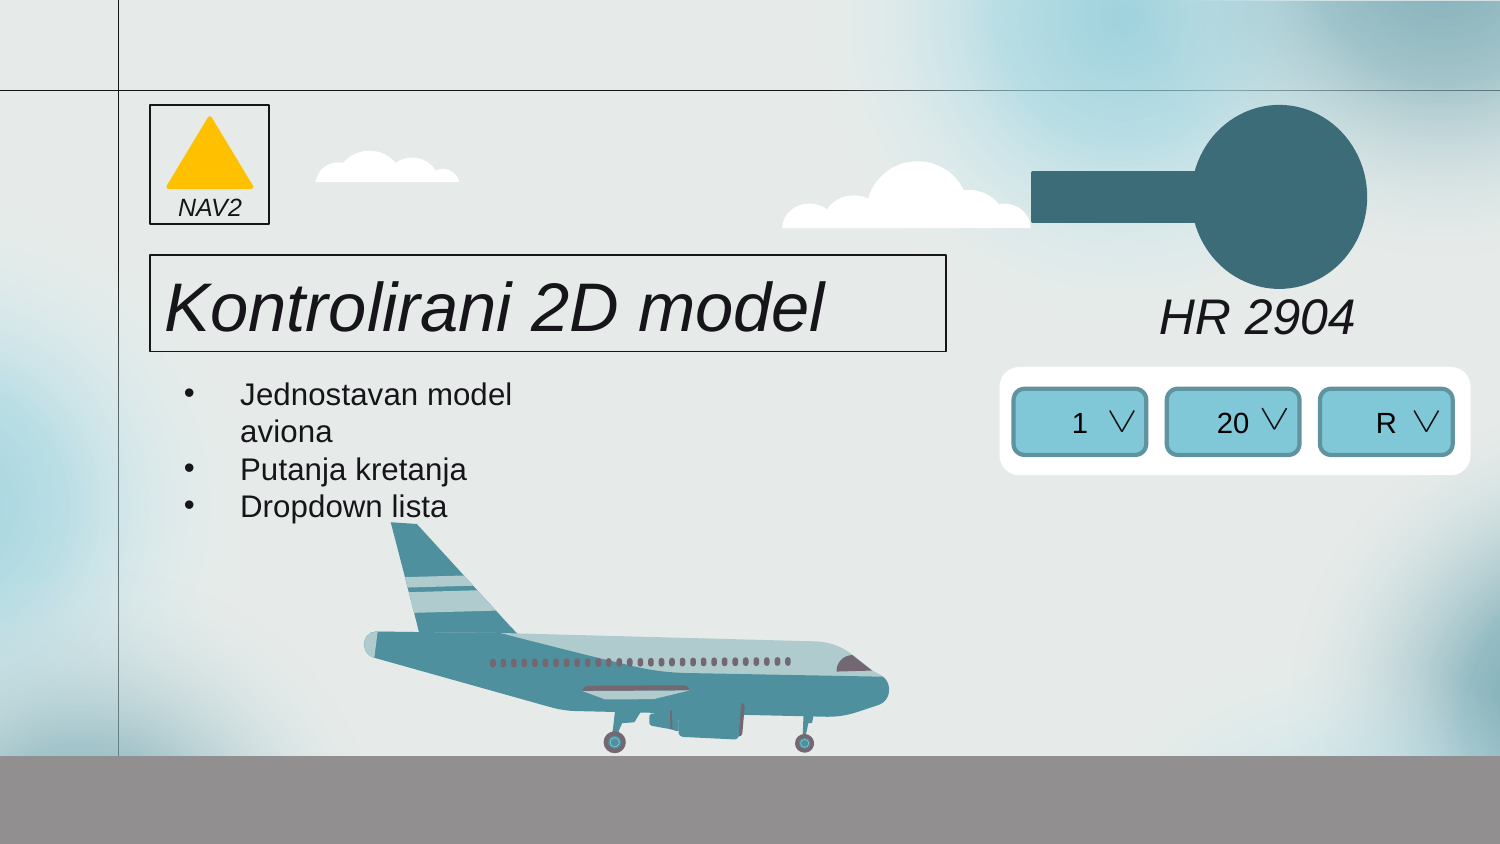

HR 2904
HR 2001

QTR 2001

HR 2904

HR 2904

NAV2

HR 2904
# Kontrolirani 2D model

1
20
R
Jednostavan model aviona
Putanja kretanja
Dropdown lista